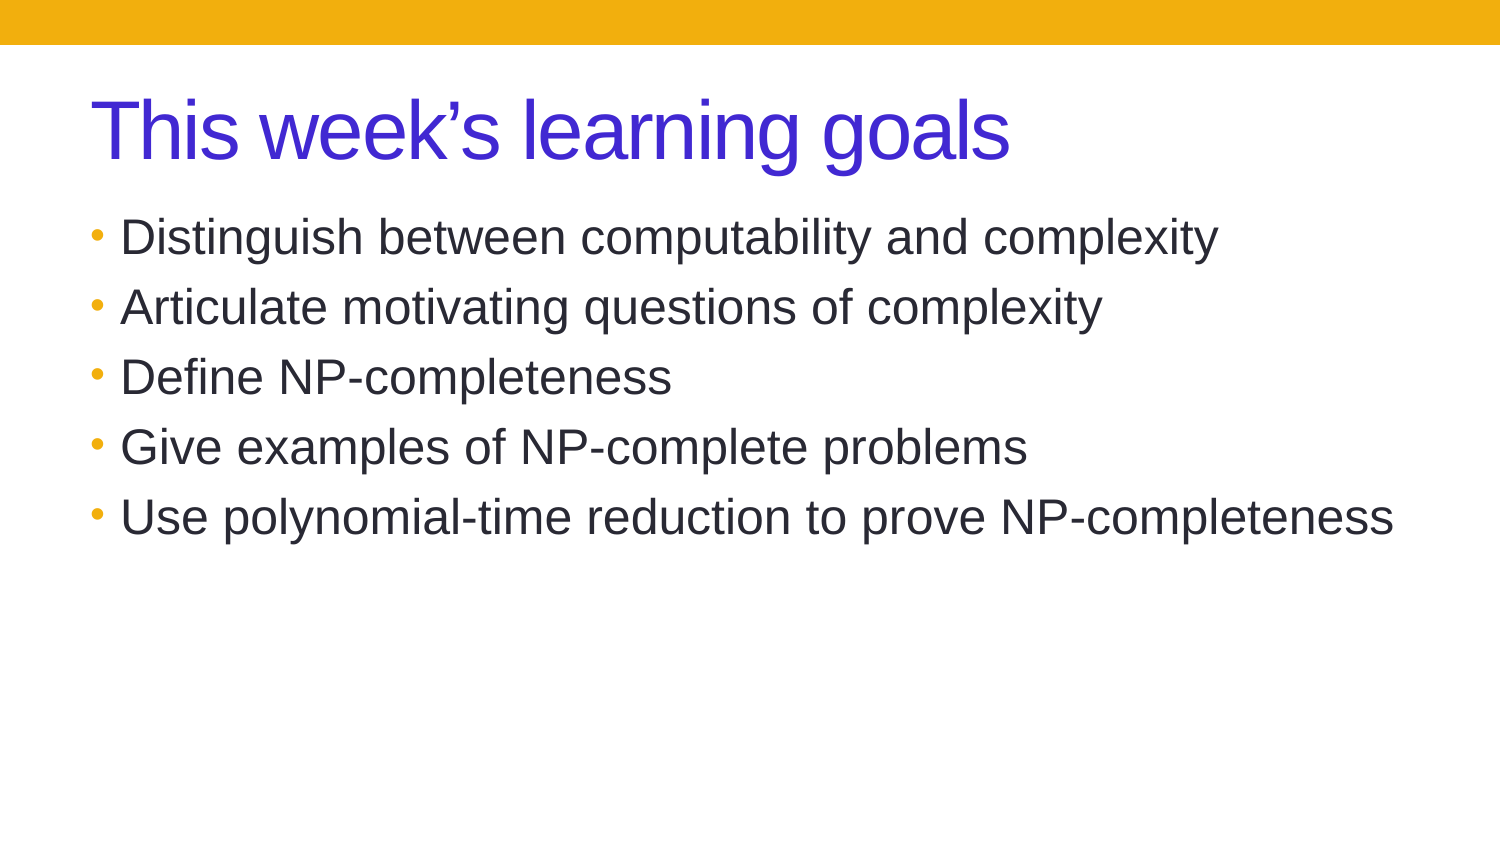

# This week’s learning goals
Distinguish between computability and complexity
Articulate motivating questions of complexity
Define NP-completeness
Give examples of NP-complete problems
Use polynomial-time reduction to prove NP-completeness